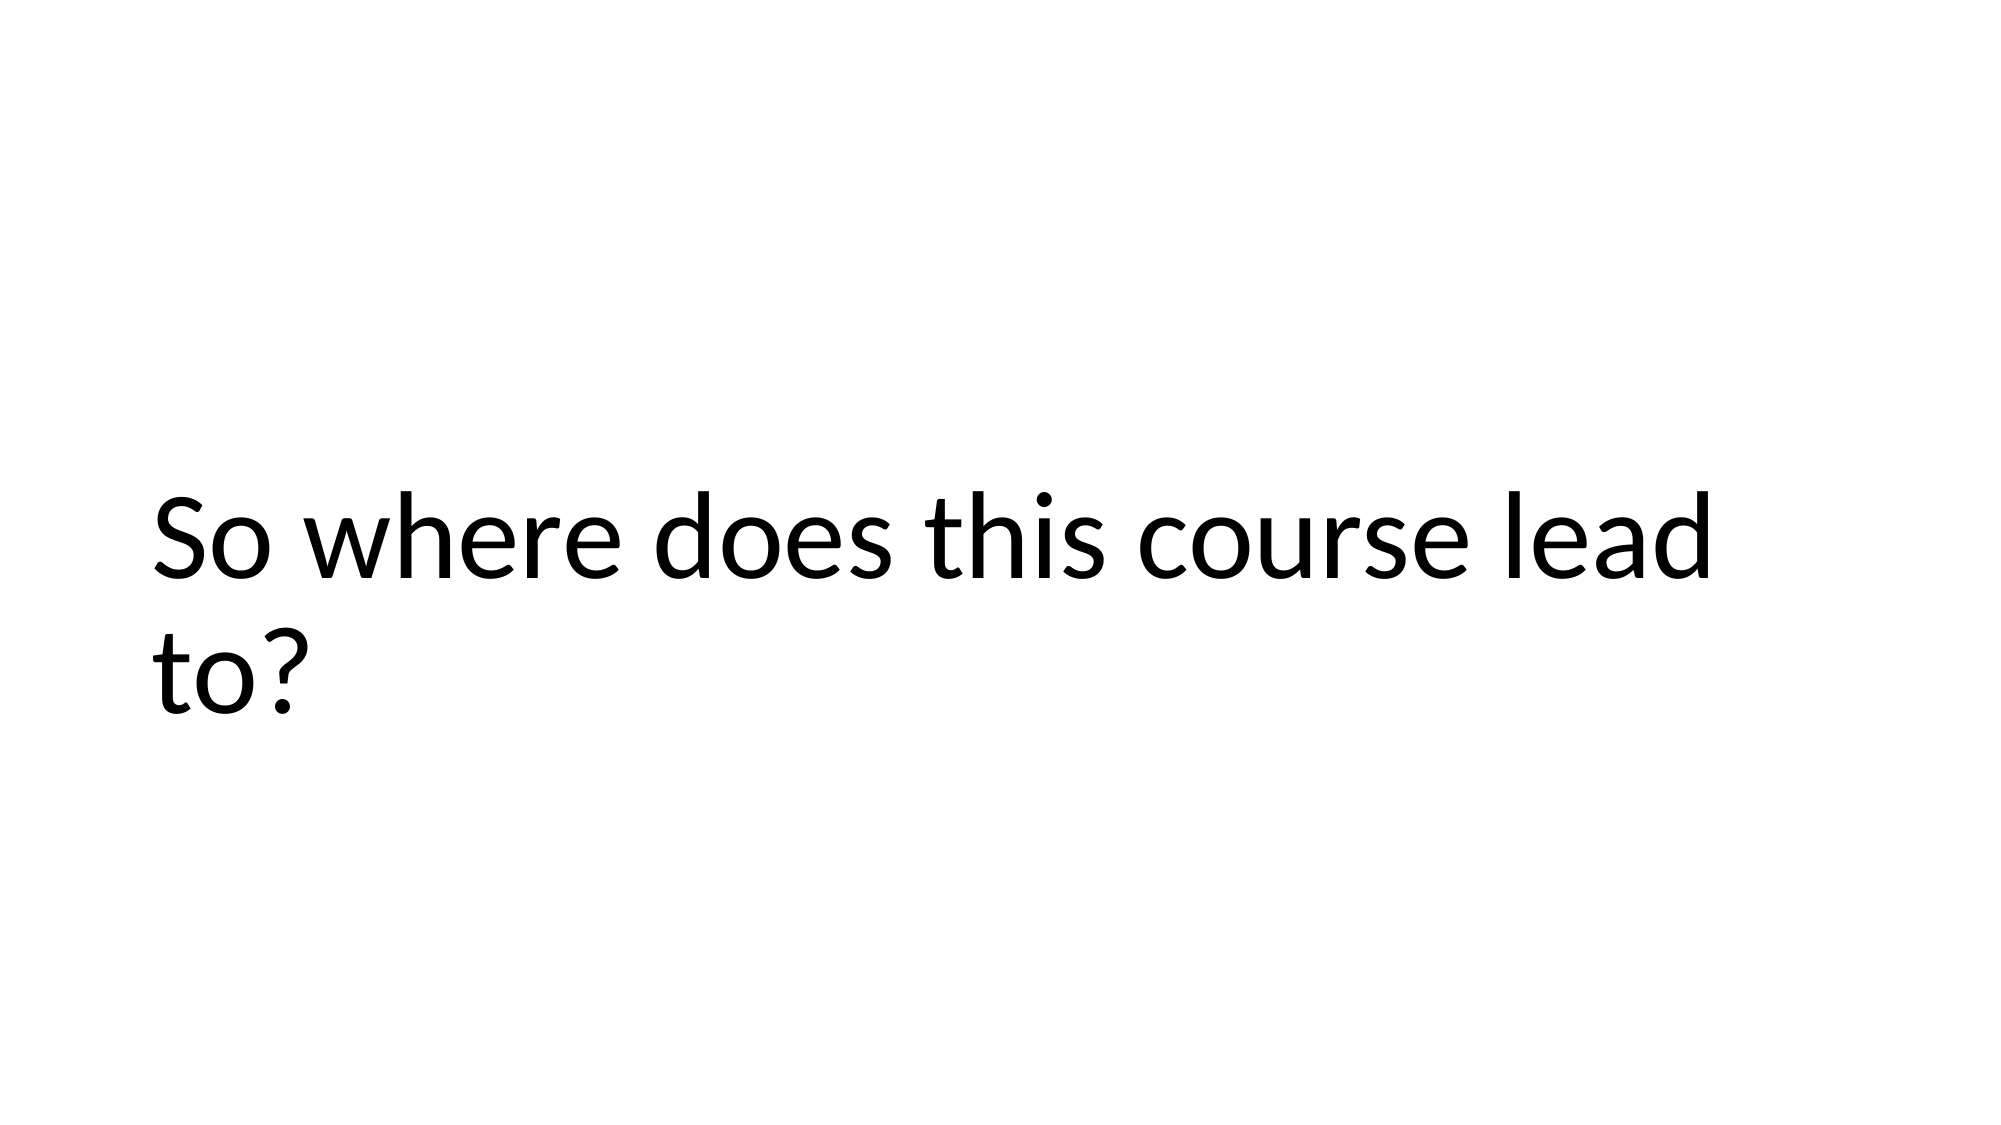

# So where does this course lead to?